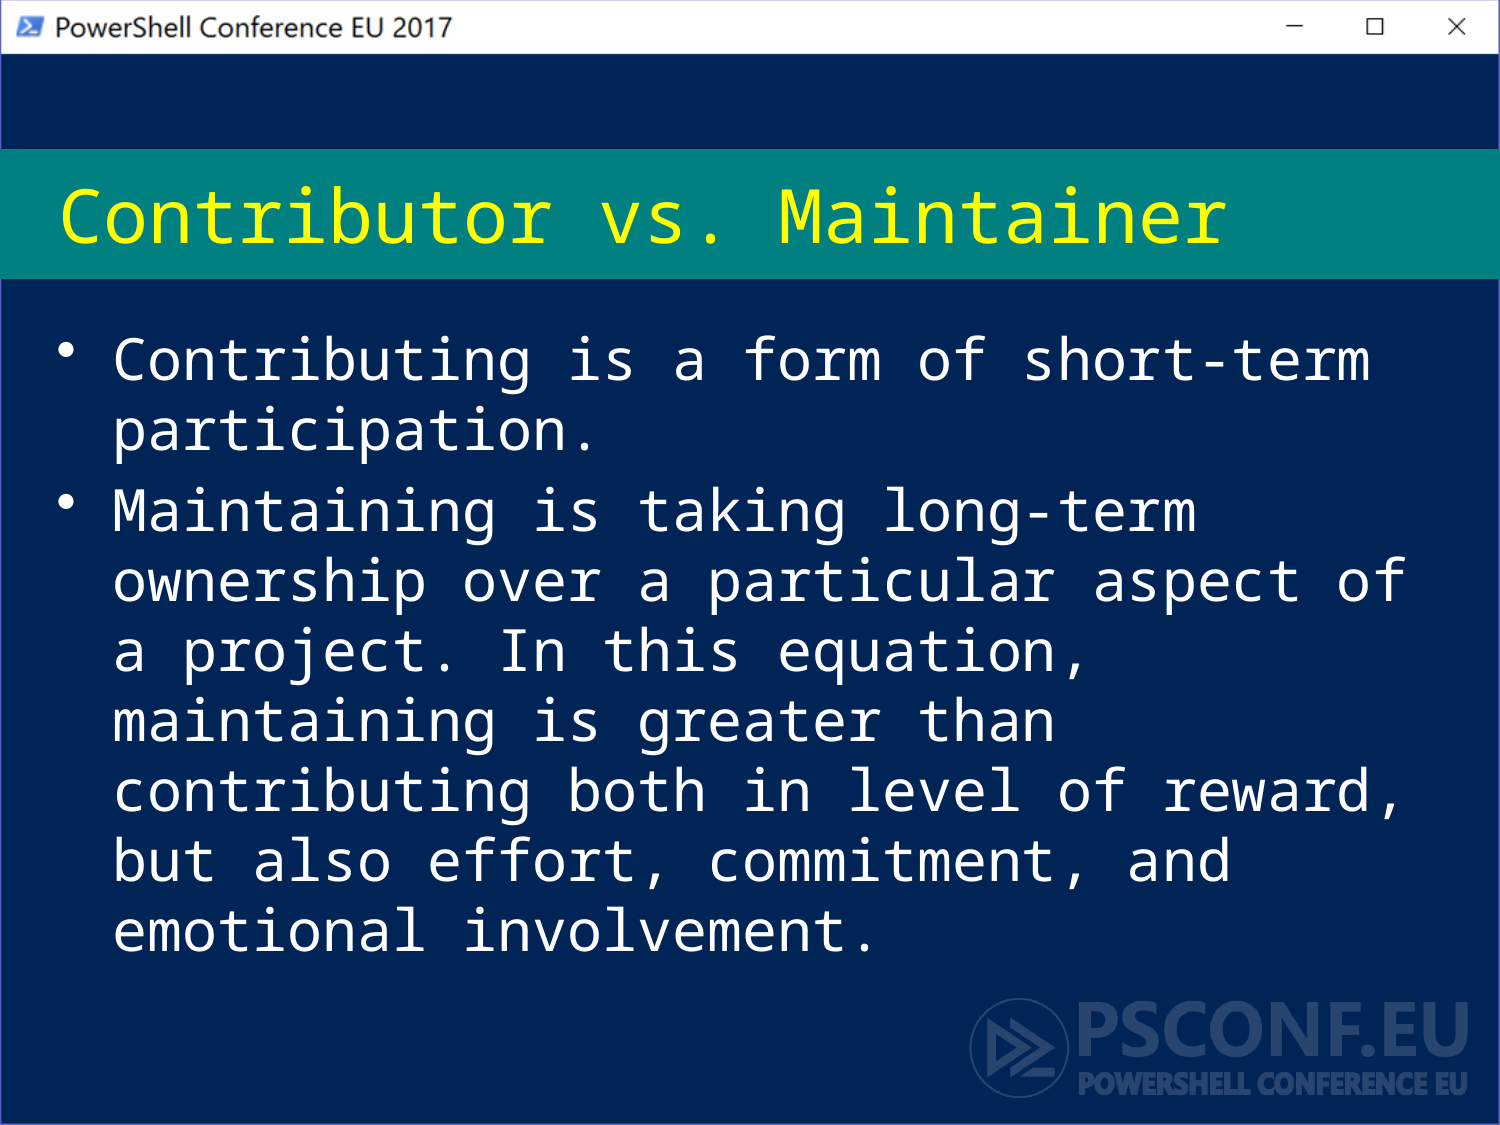

# Contributor vs. Maintainer
Contributing is a form of short-term participation.
Maintaining is taking long-term ownership over a particular aspect of a project. In this equation, maintaining is greater than contributing both in level of reward, but also effort, commitment, and emotional involvement.